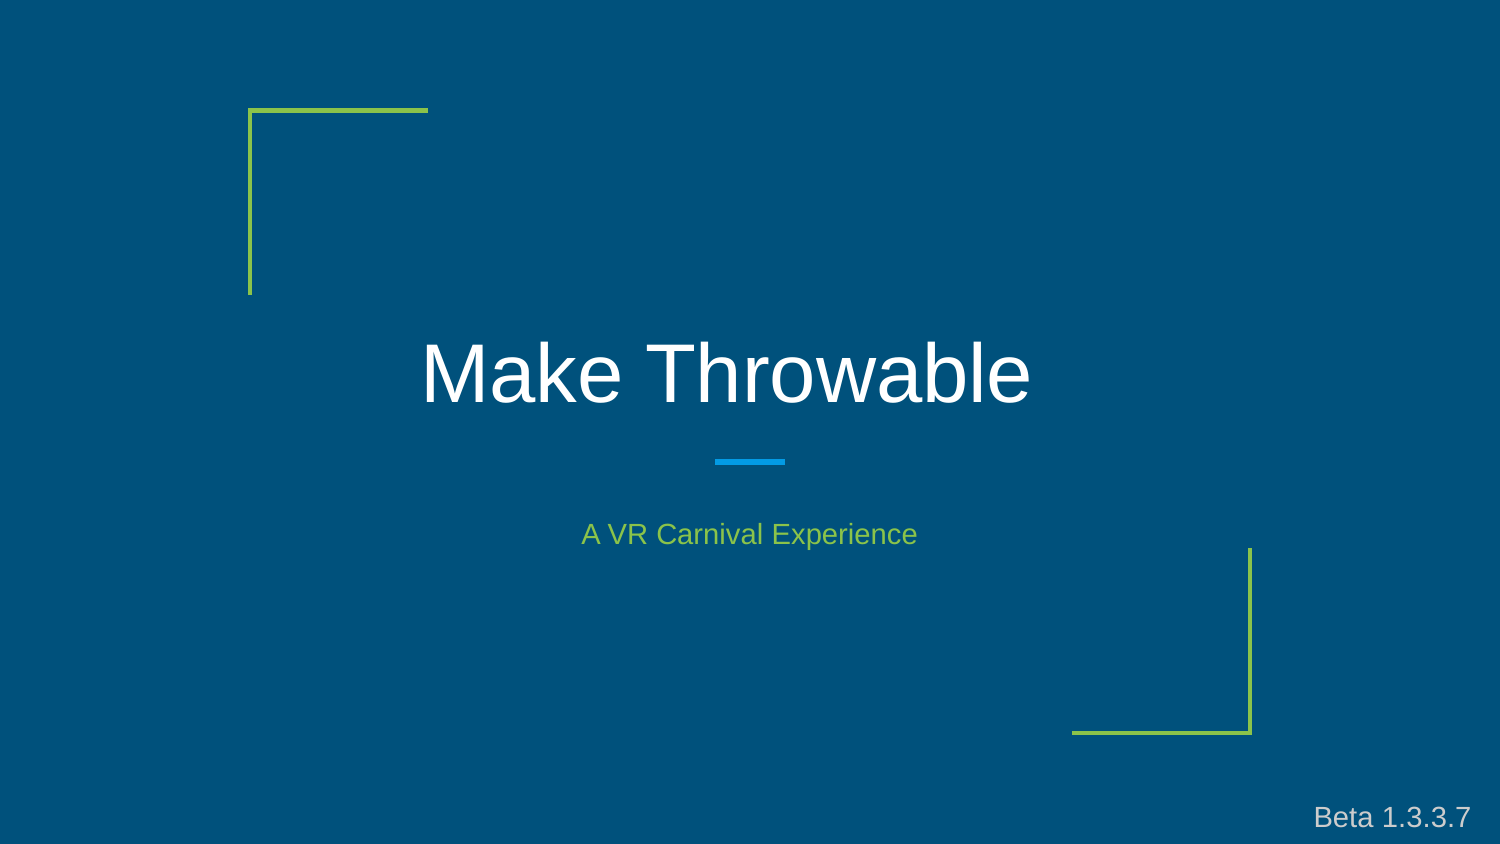

# Make Throwable
A VR Carnival Experience
Beta 1.3.3.7